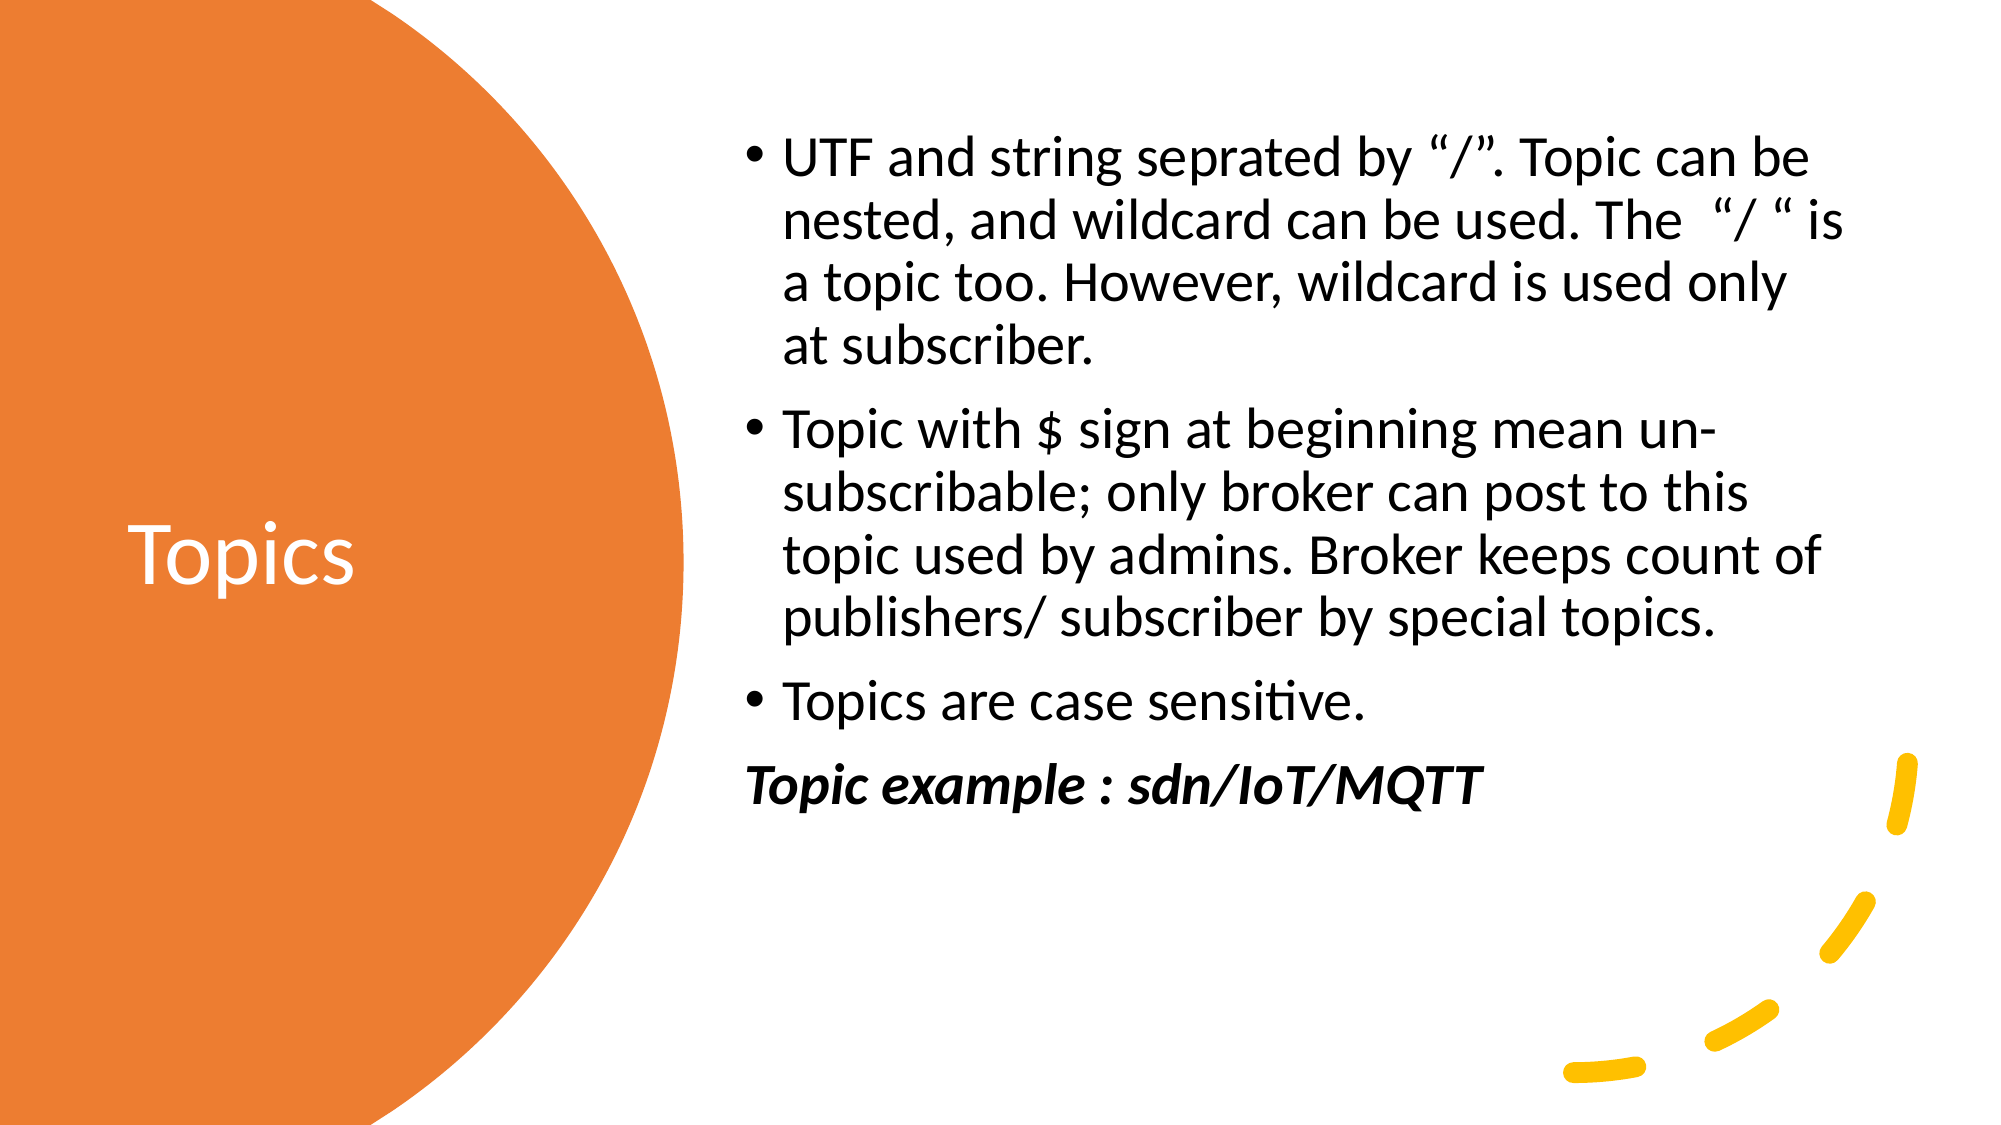

UTF and string seprated by “/”. Topic can be nested, and wildcard can be used. The  “/ “ is a topic too. However, wildcard is used only at subscriber.
Topic with $ sign at beginning mean un- subscribable; only broker can post to this topic used by admins. Broker keeps count of publishers/ subscriber by special topics.
Topics are case sensitive.
Topic example : sdn/IoT/MQTT

# Topics